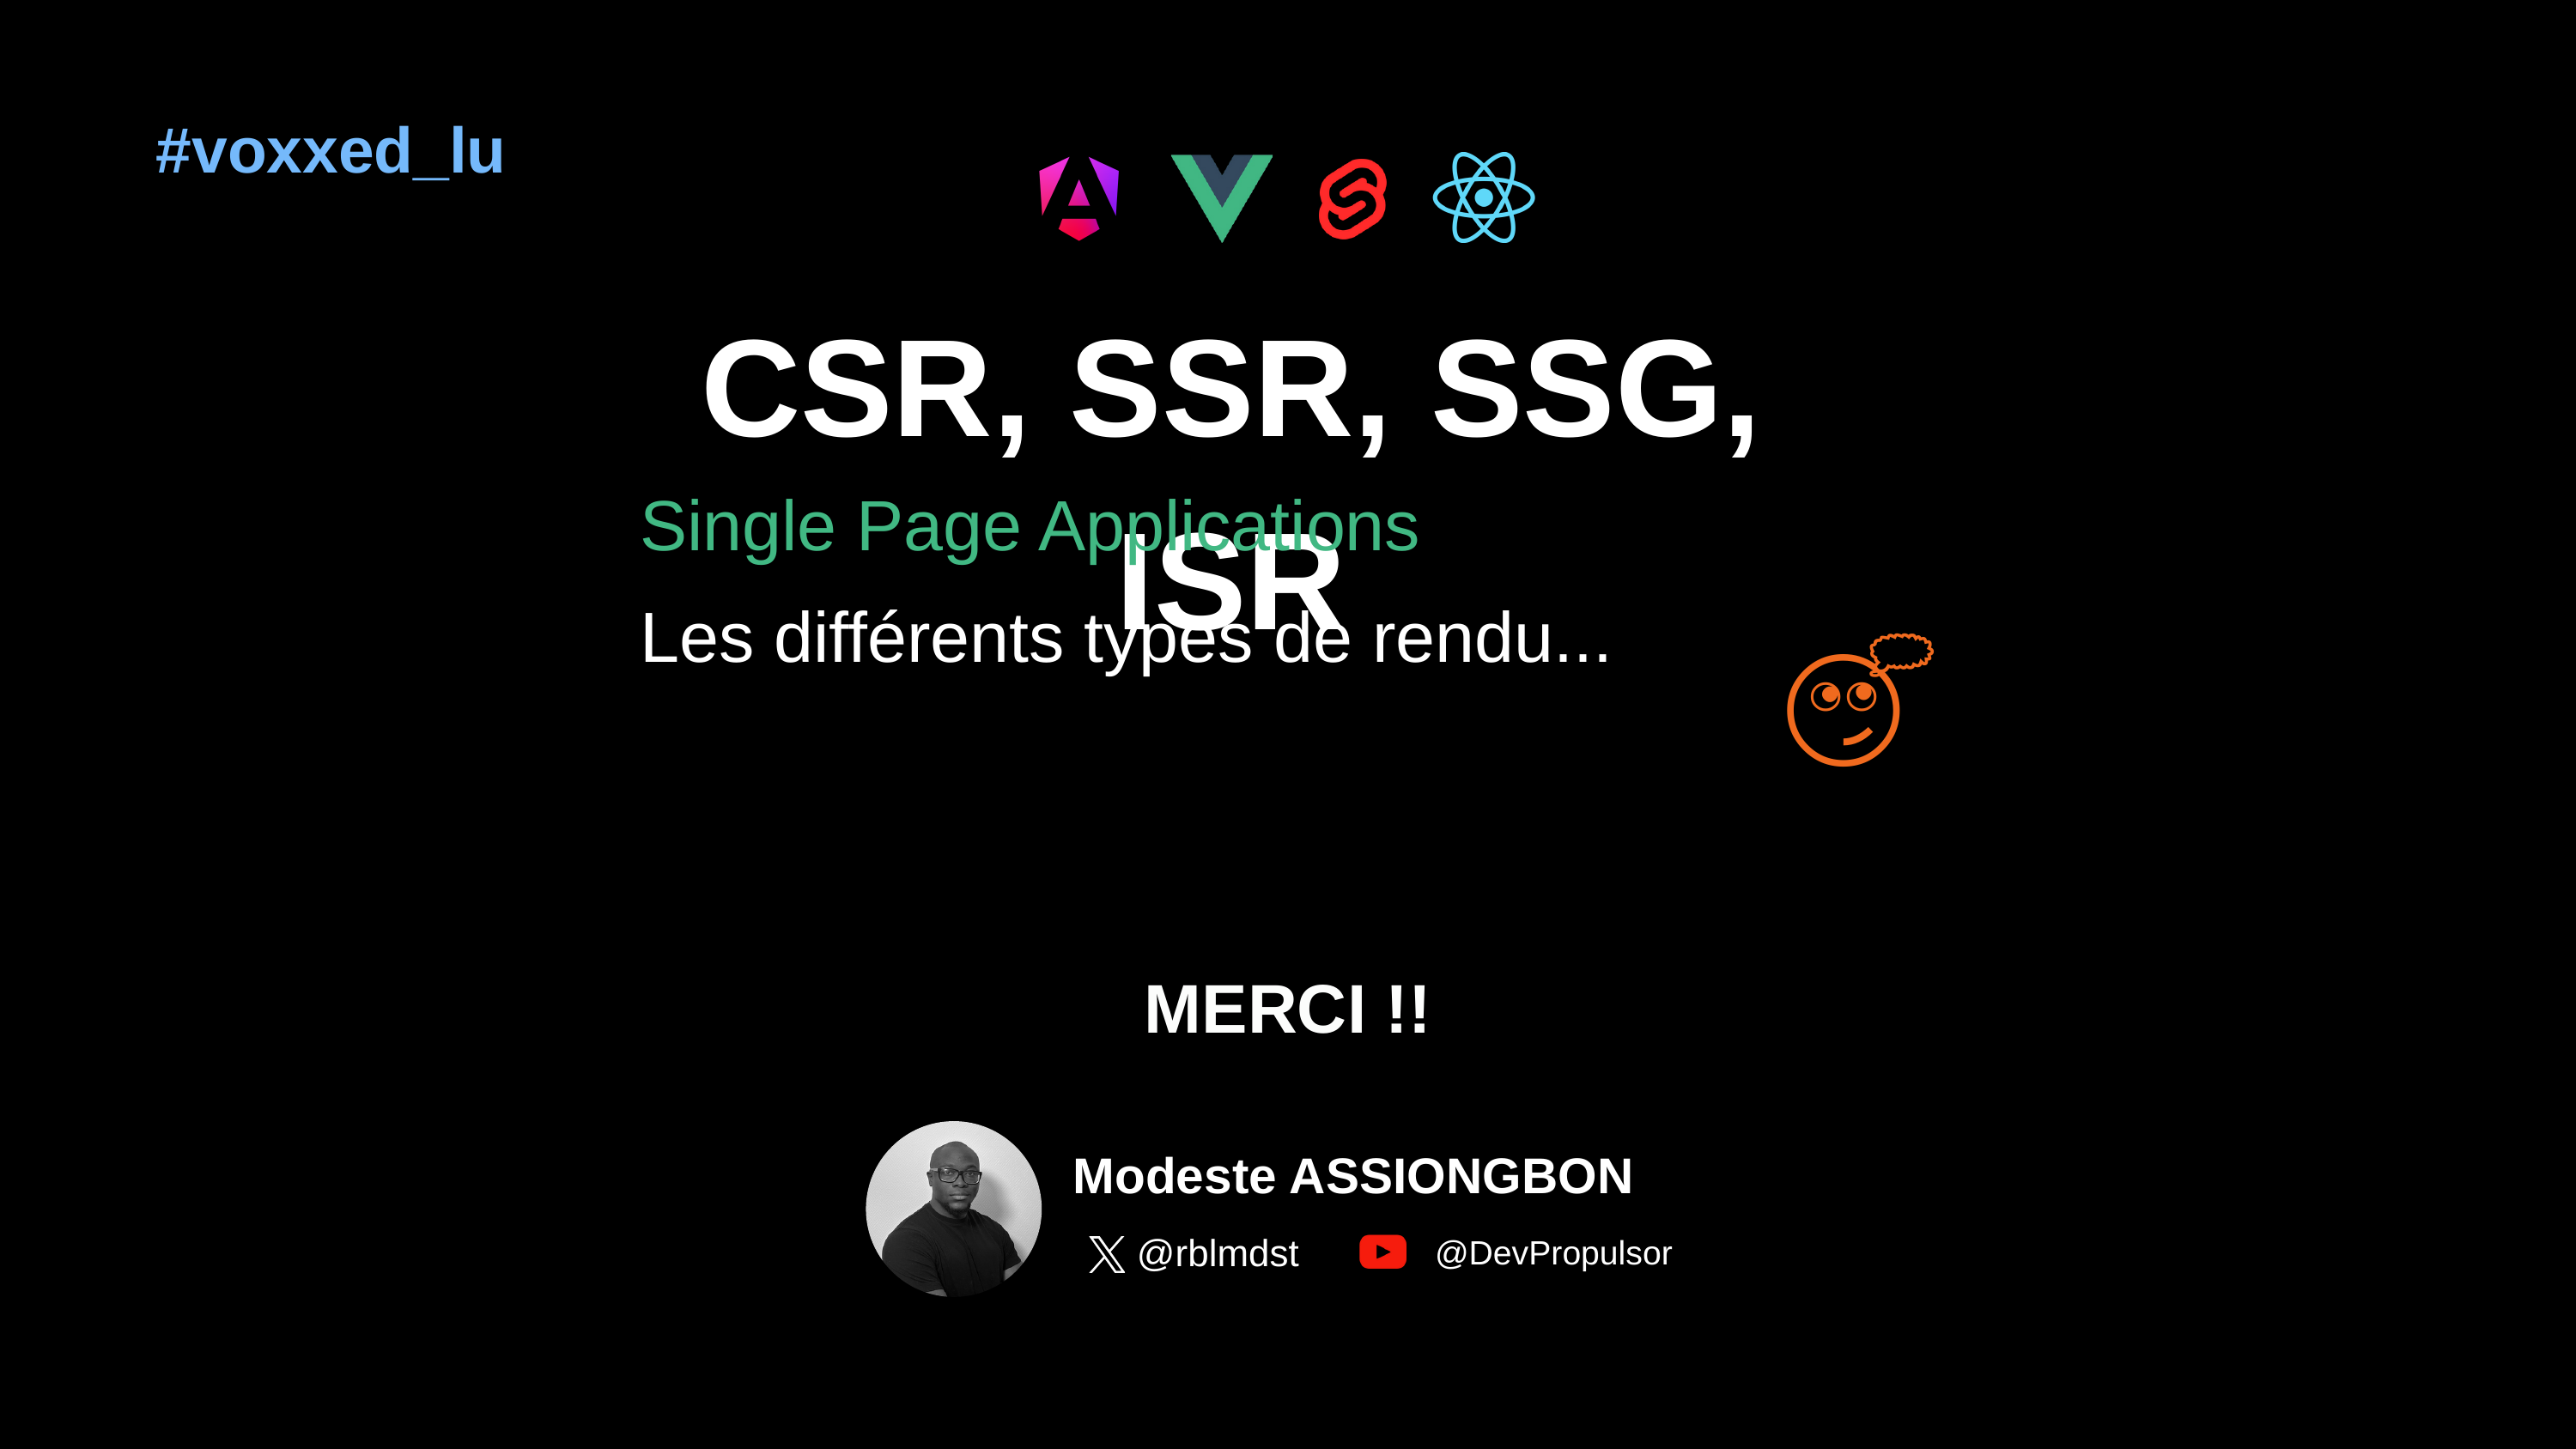

#voxxed_lu

CSR, SSR, SSG, ISR
Single Page Applications
🤔
Les différents types de rendu...
MERCI !!

Modeste ASSIONGBON
@rblmdst
@DevPropulsor